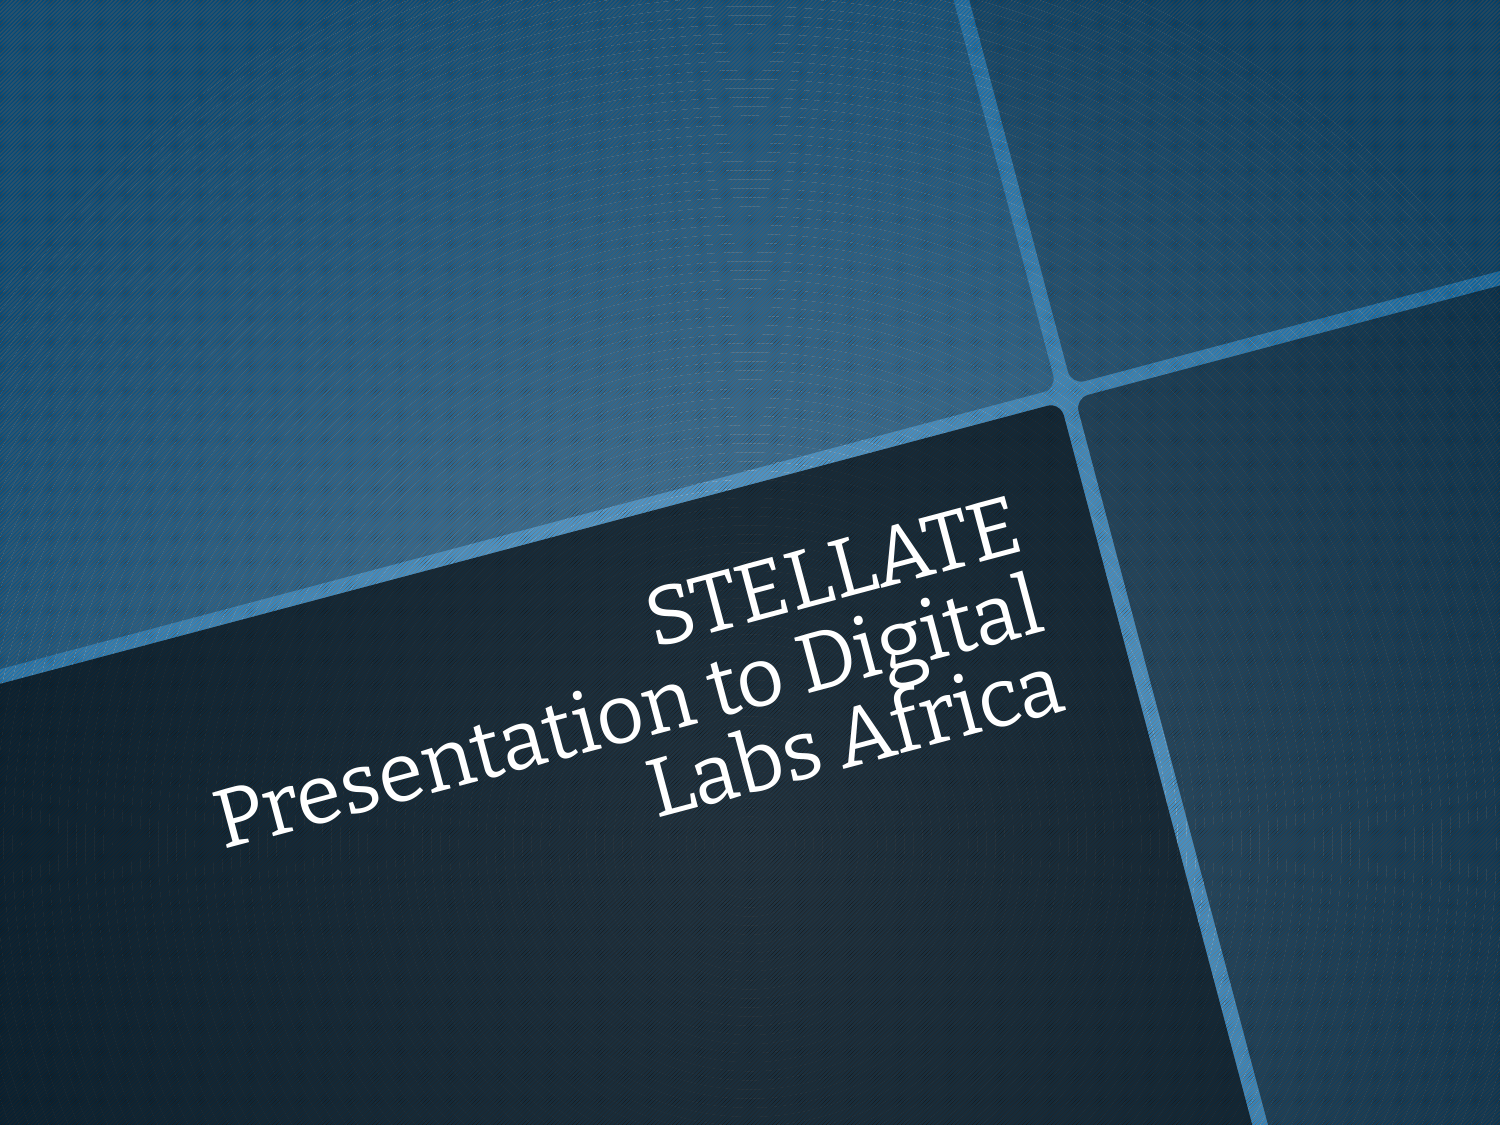

# STELLATE Presentation to Digital Labs Africa